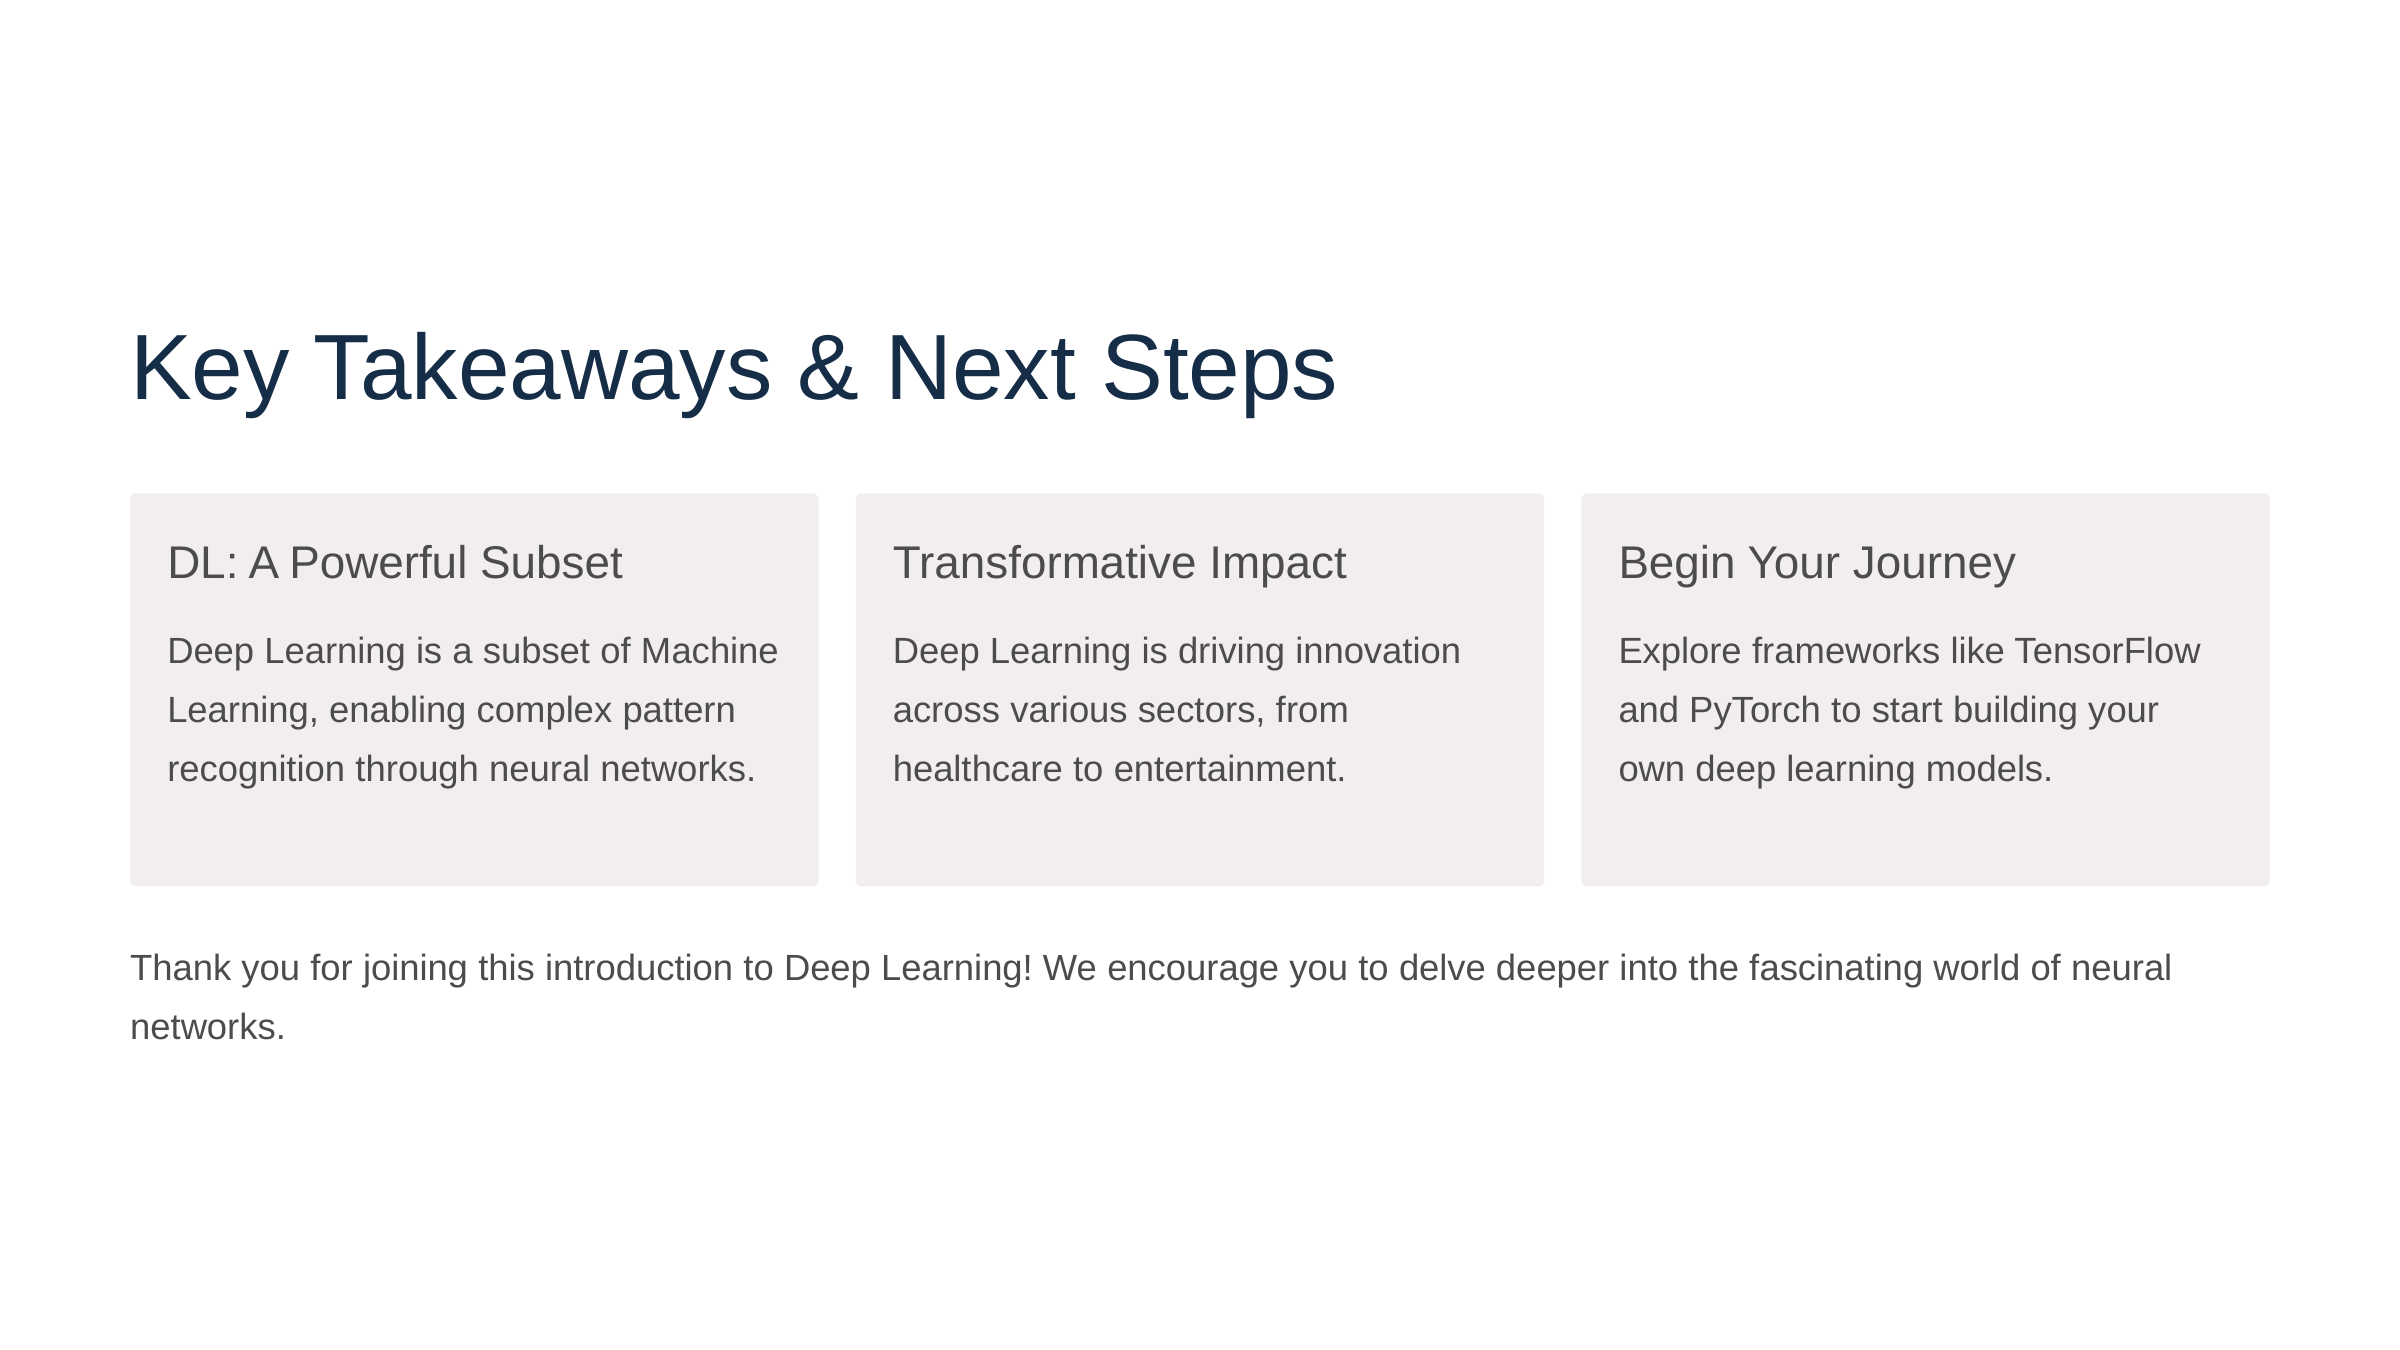

Key Takeaways & Next Steps

DL: A Powerful Subset
Transformative Impact
Begin Your Journey
Deep Learning is a subset of Machine Learning, enabling complex pattern recognition through neural networks.
Deep Learning is driving innovation across various sectors, from healthcare to entertainment.
Explore frameworks like TensorFlow and PyTorch to start building your own deep learning models.
Thank you for joining this introduction to Deep Learning! We encourage you to delve deeper into the fascinating world of neural networks.